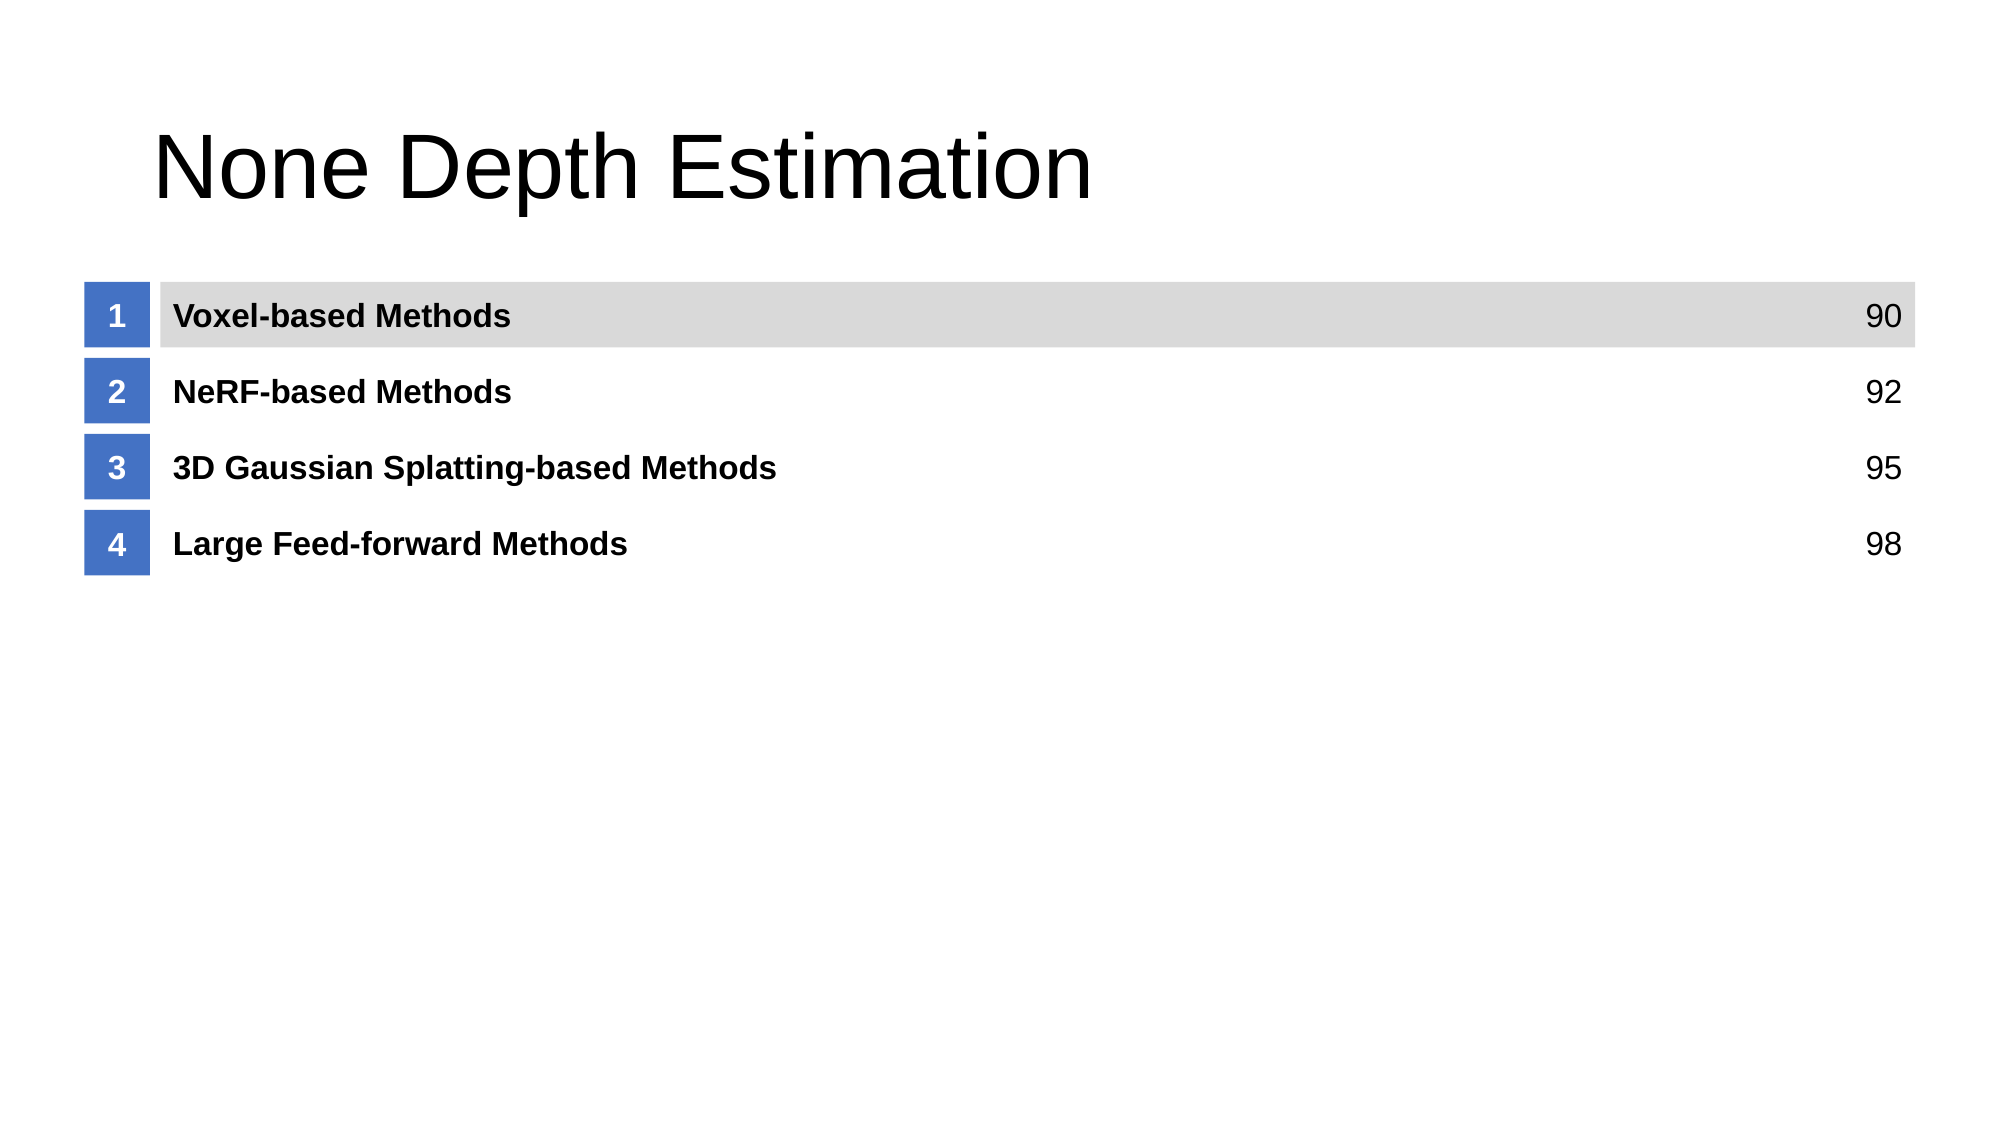

# None Depth Estimation
1

Voxel-based Methods
90
2
NeRF-based Methods
92
3
3D Gaussian Splatting-based Methods
95
4
Large Feed-forward Methods
98